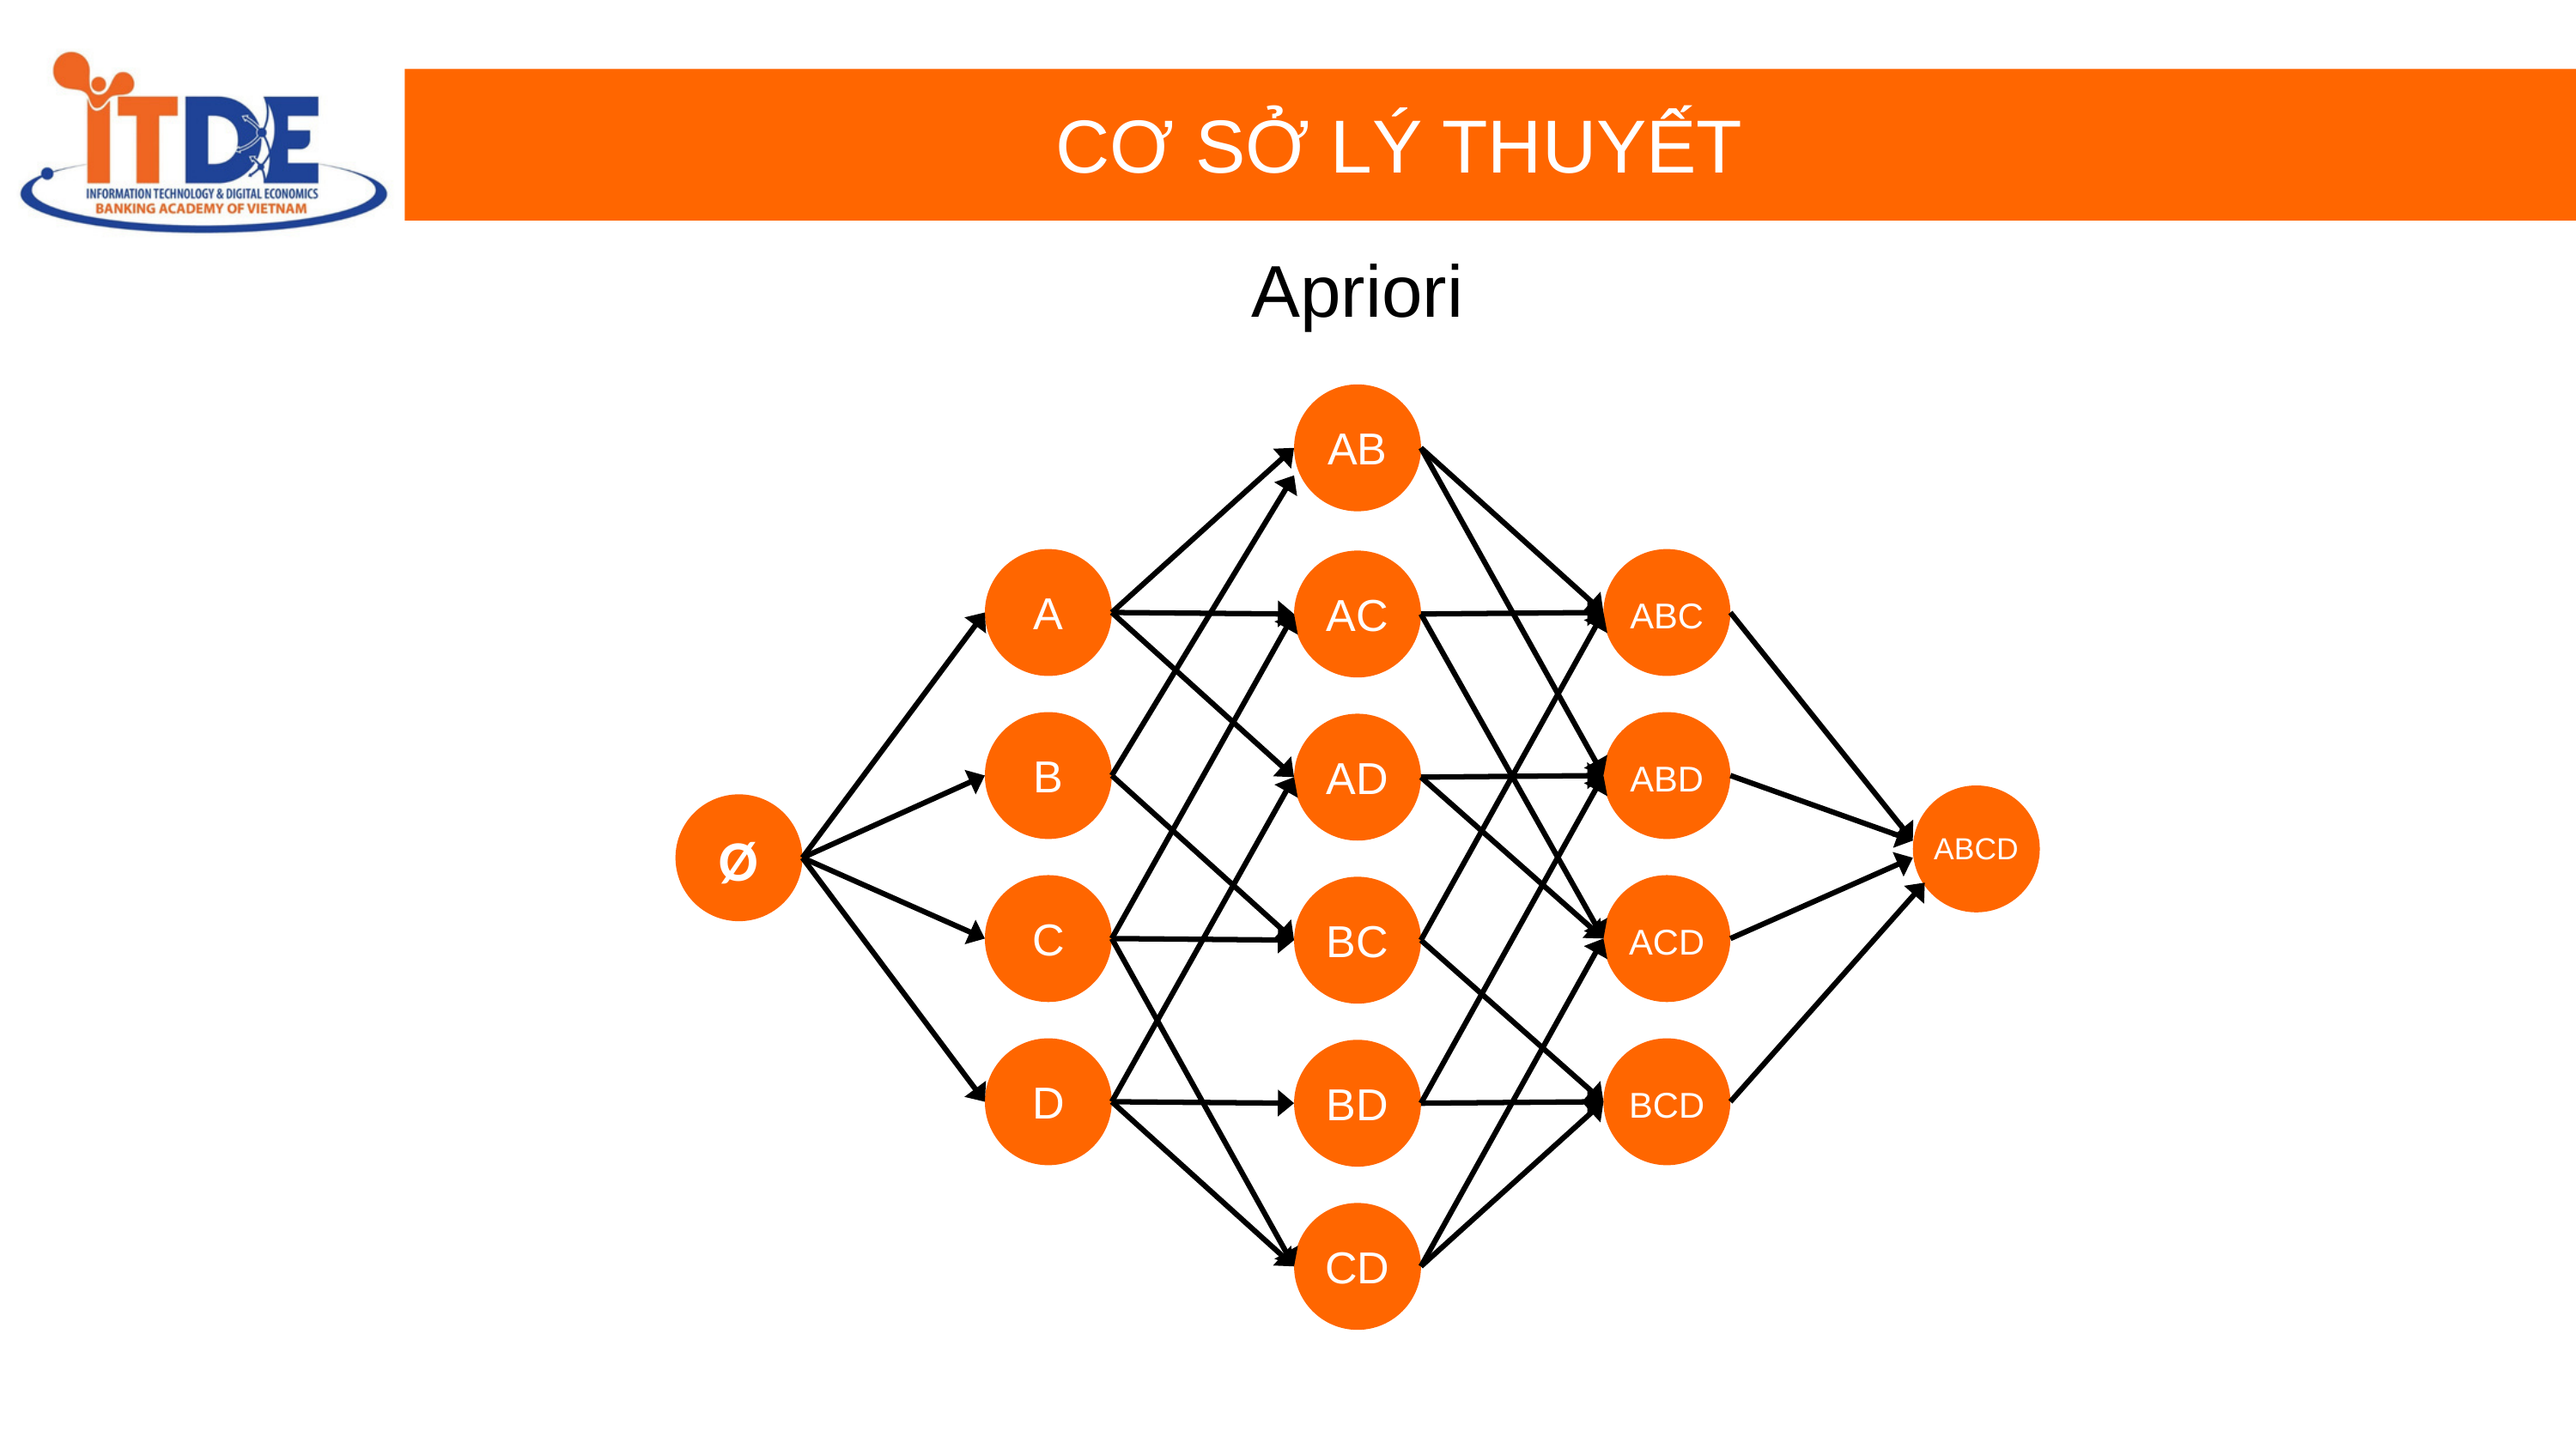

CƠ SỞ LÝ THUYẾT
Apriori

AB

AC

AD

BC

BD

CD

ABC

ABD

ACD

BCD

A

B

C

D

ABCD

Ø